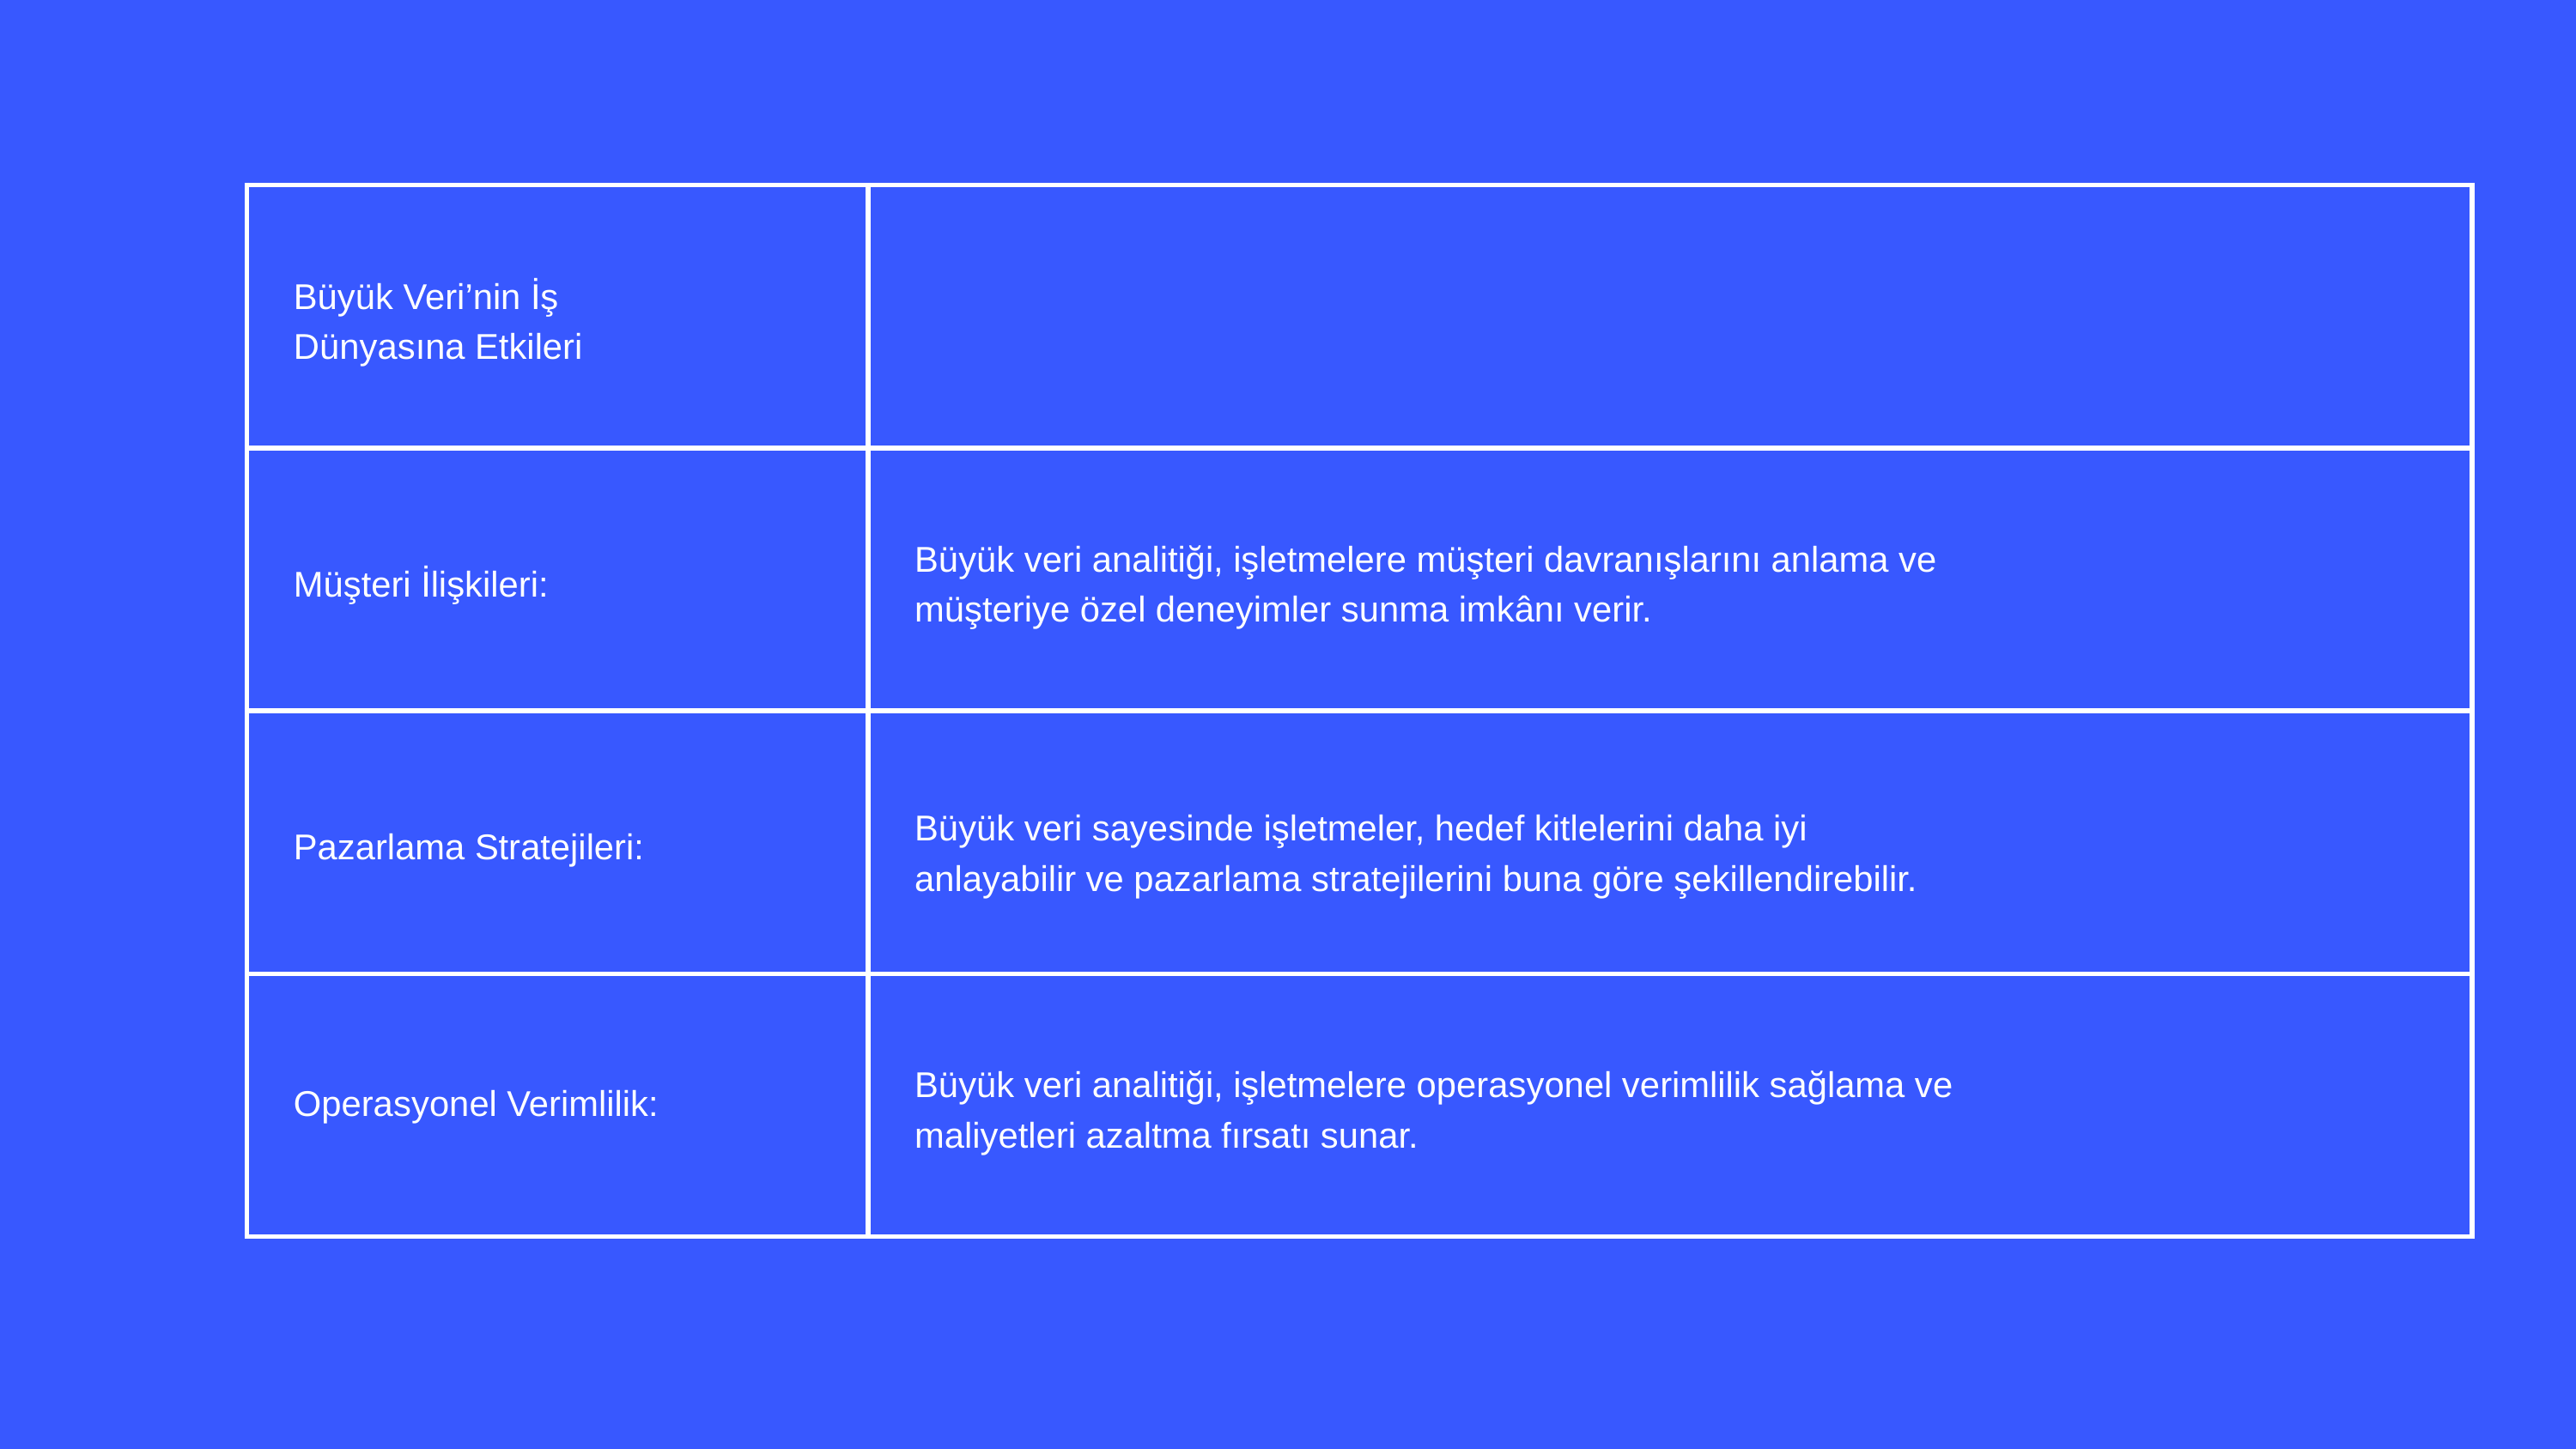

| Büyük Veri’nin İş Dünyasına Etkileri |  |
| --- | --- |
| Müşteri İlişkileri: | Büyük veri analitiği, işletmelere müşteri davranışlarını anlama ve müşteriye özel deneyimler sunma imkânı verir. |
| Pazarlama Stratejileri: | Büyük veri sayesinde işletmeler, hedef kitlelerini daha iyi anlayabilir ve pazarlama stratejilerini buna göre şekillendirebilir. |
| Operasyonel Verimlilik: | Büyük veri analitiği, işletmelere operasyonel verimlilik sağlama ve maliyetleri azaltma fırsatı sunar. |